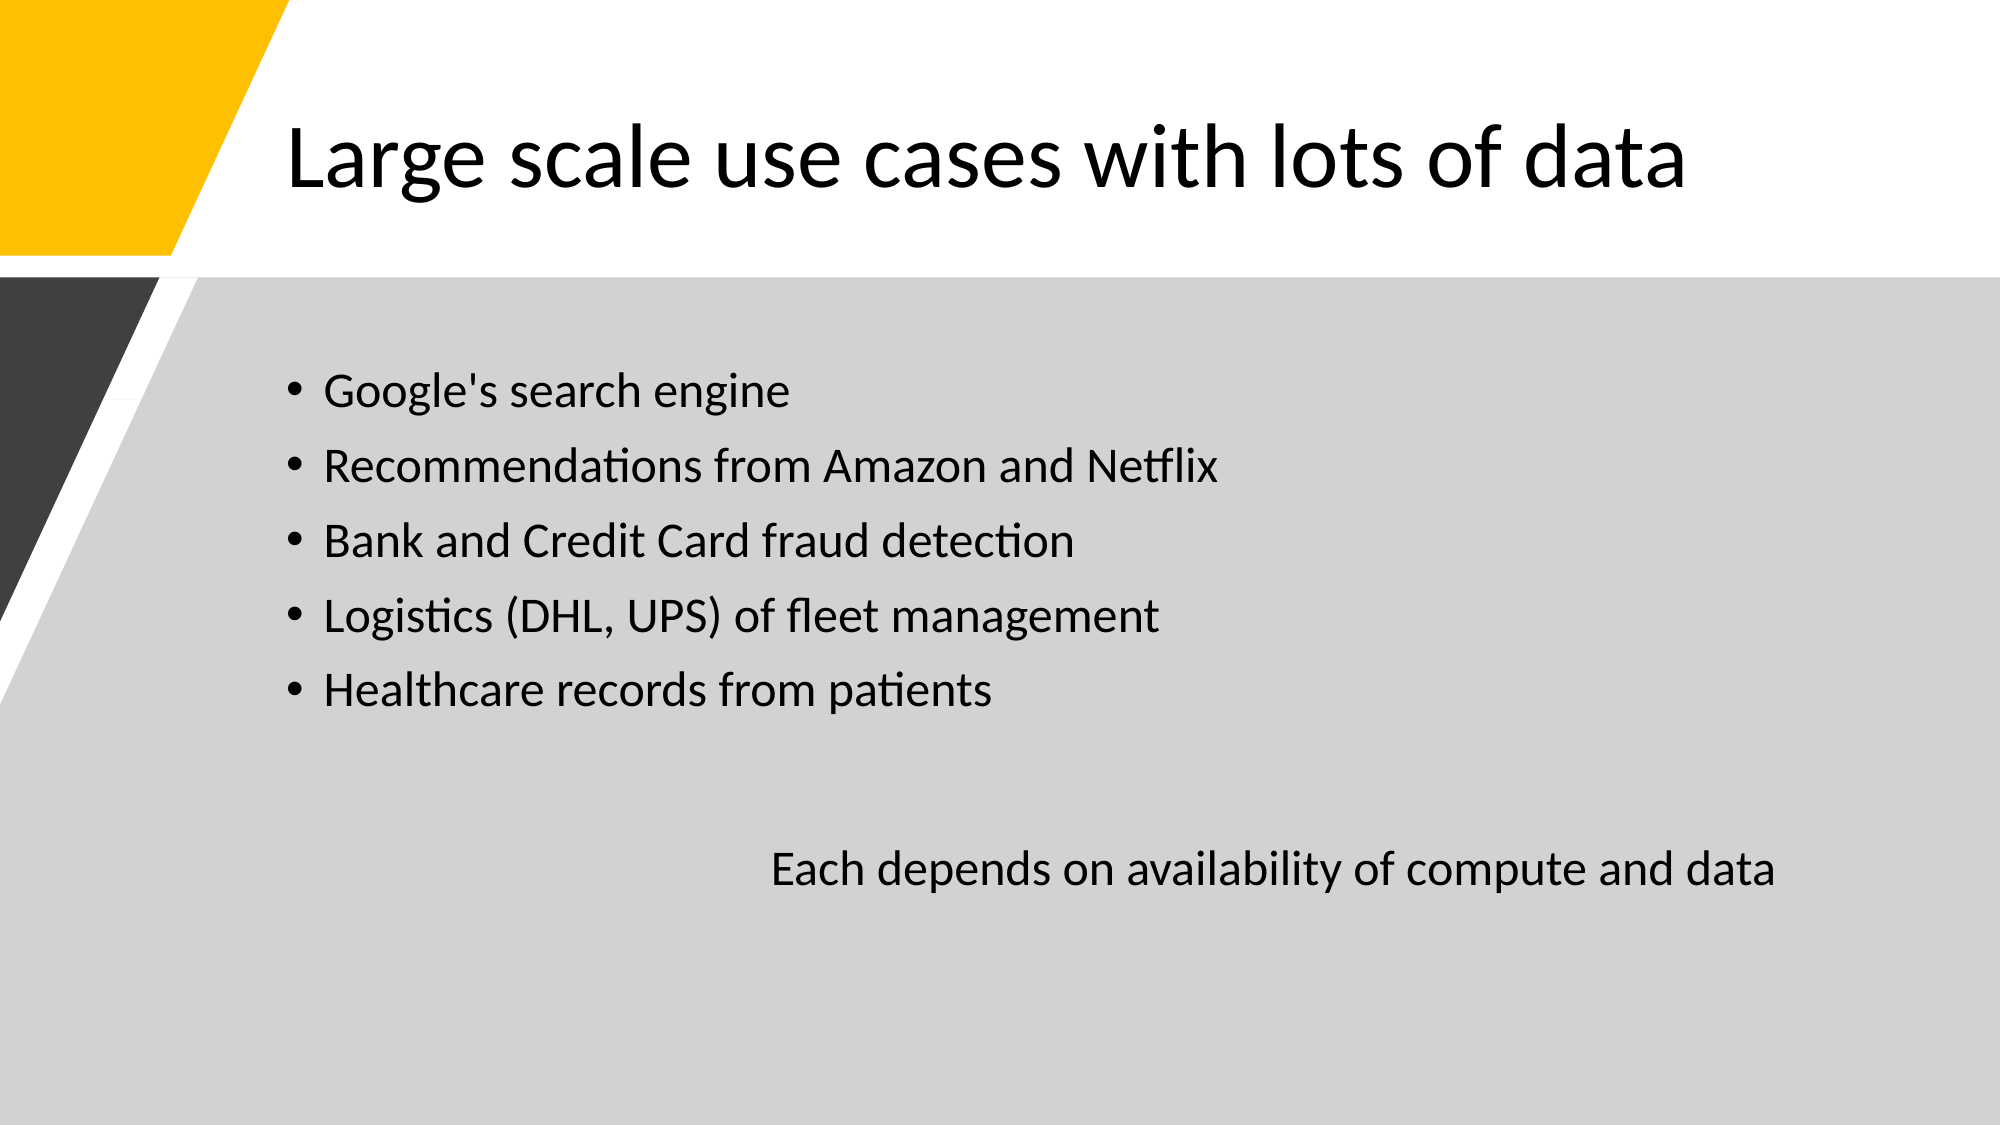

# Large scale use cases with lots of data

Google's search engine
Recommendations from Amazon and Netflix
Bank and Credit Card fraud detection
Logistics (DHL, UPS) of fleet management
Healthcare records from patients
Each depends on availability of compute and data